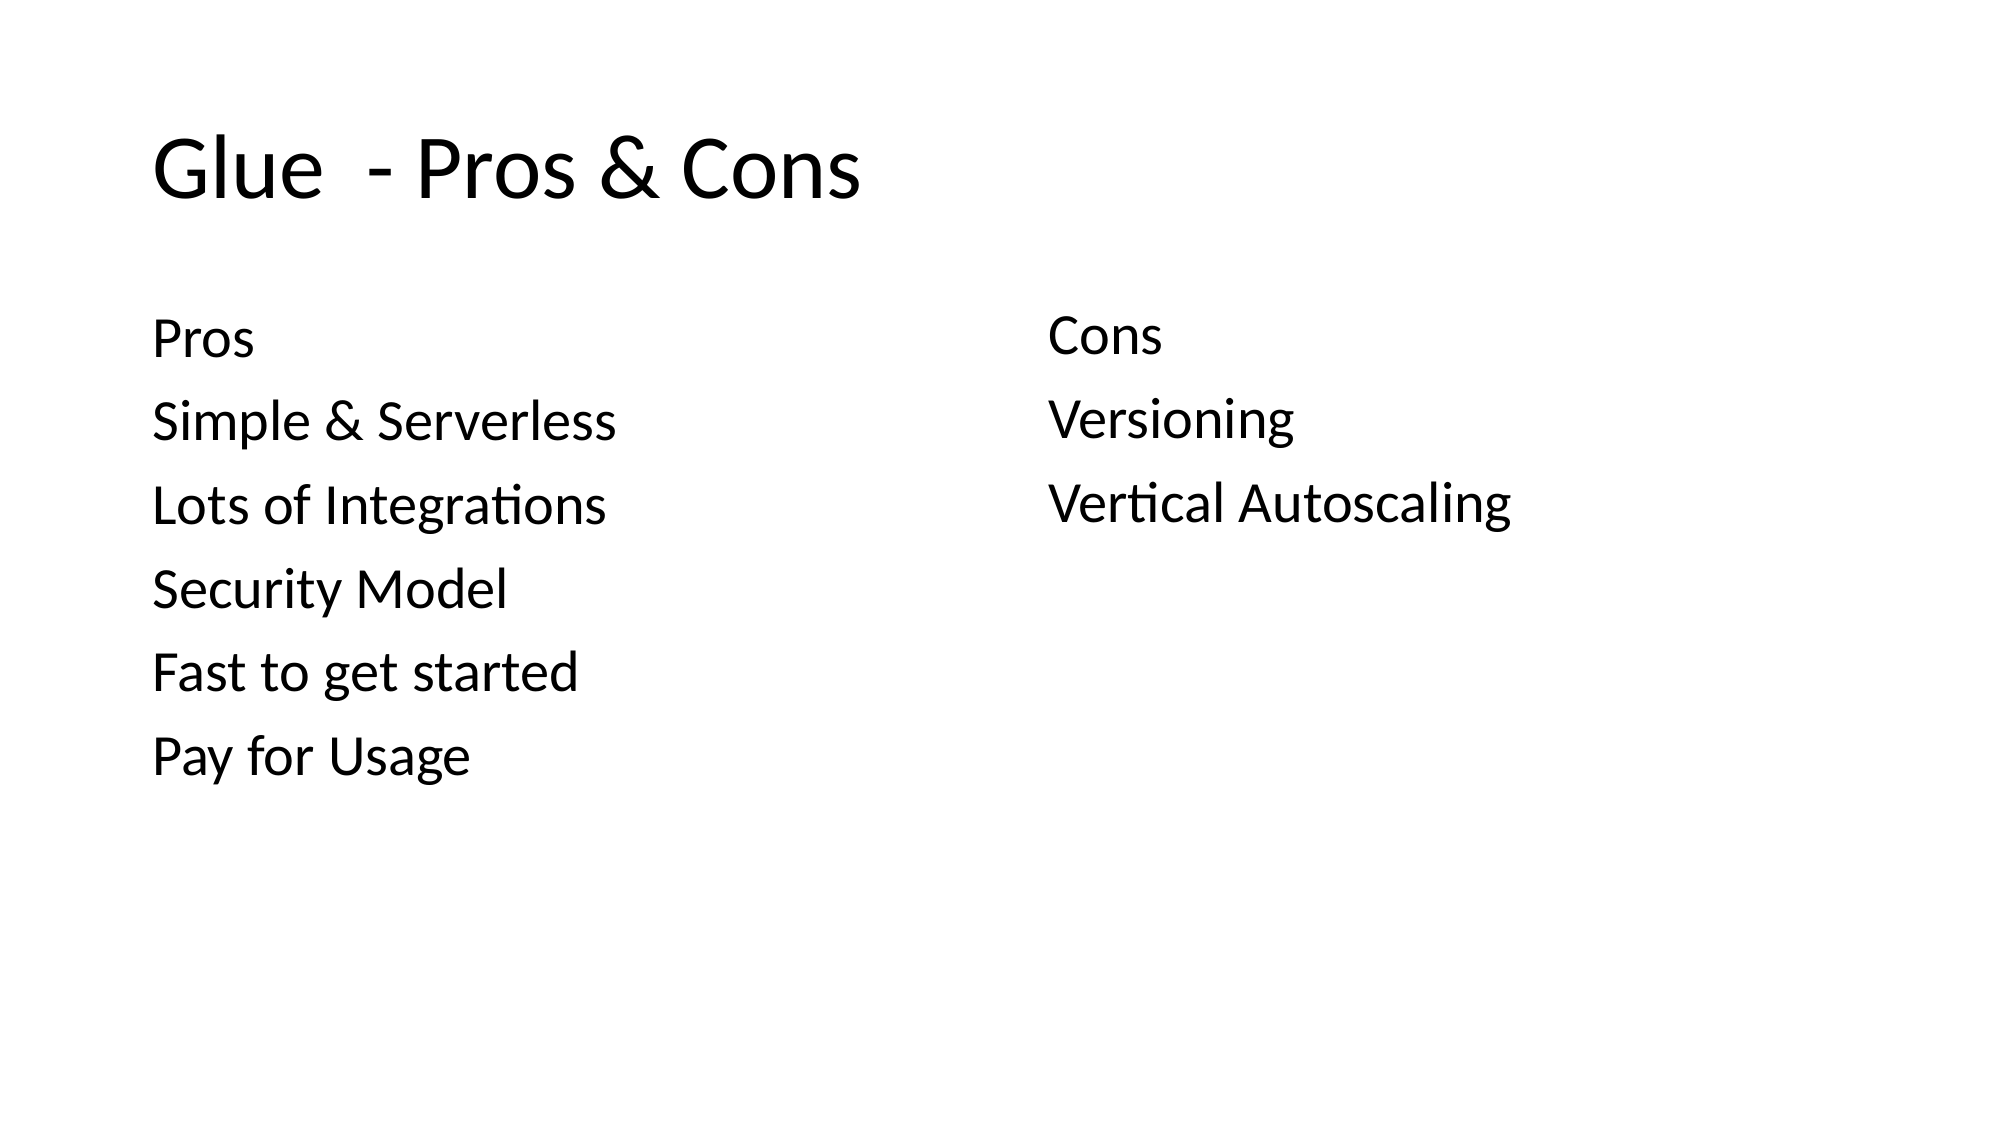

# Glue  - Pros & Cons
Cons
Versioning
Vertical Autoscaling

Pros
Simple & Serverless
Lots of Integrations
Security Model
Fast to get started
Pay for Usage